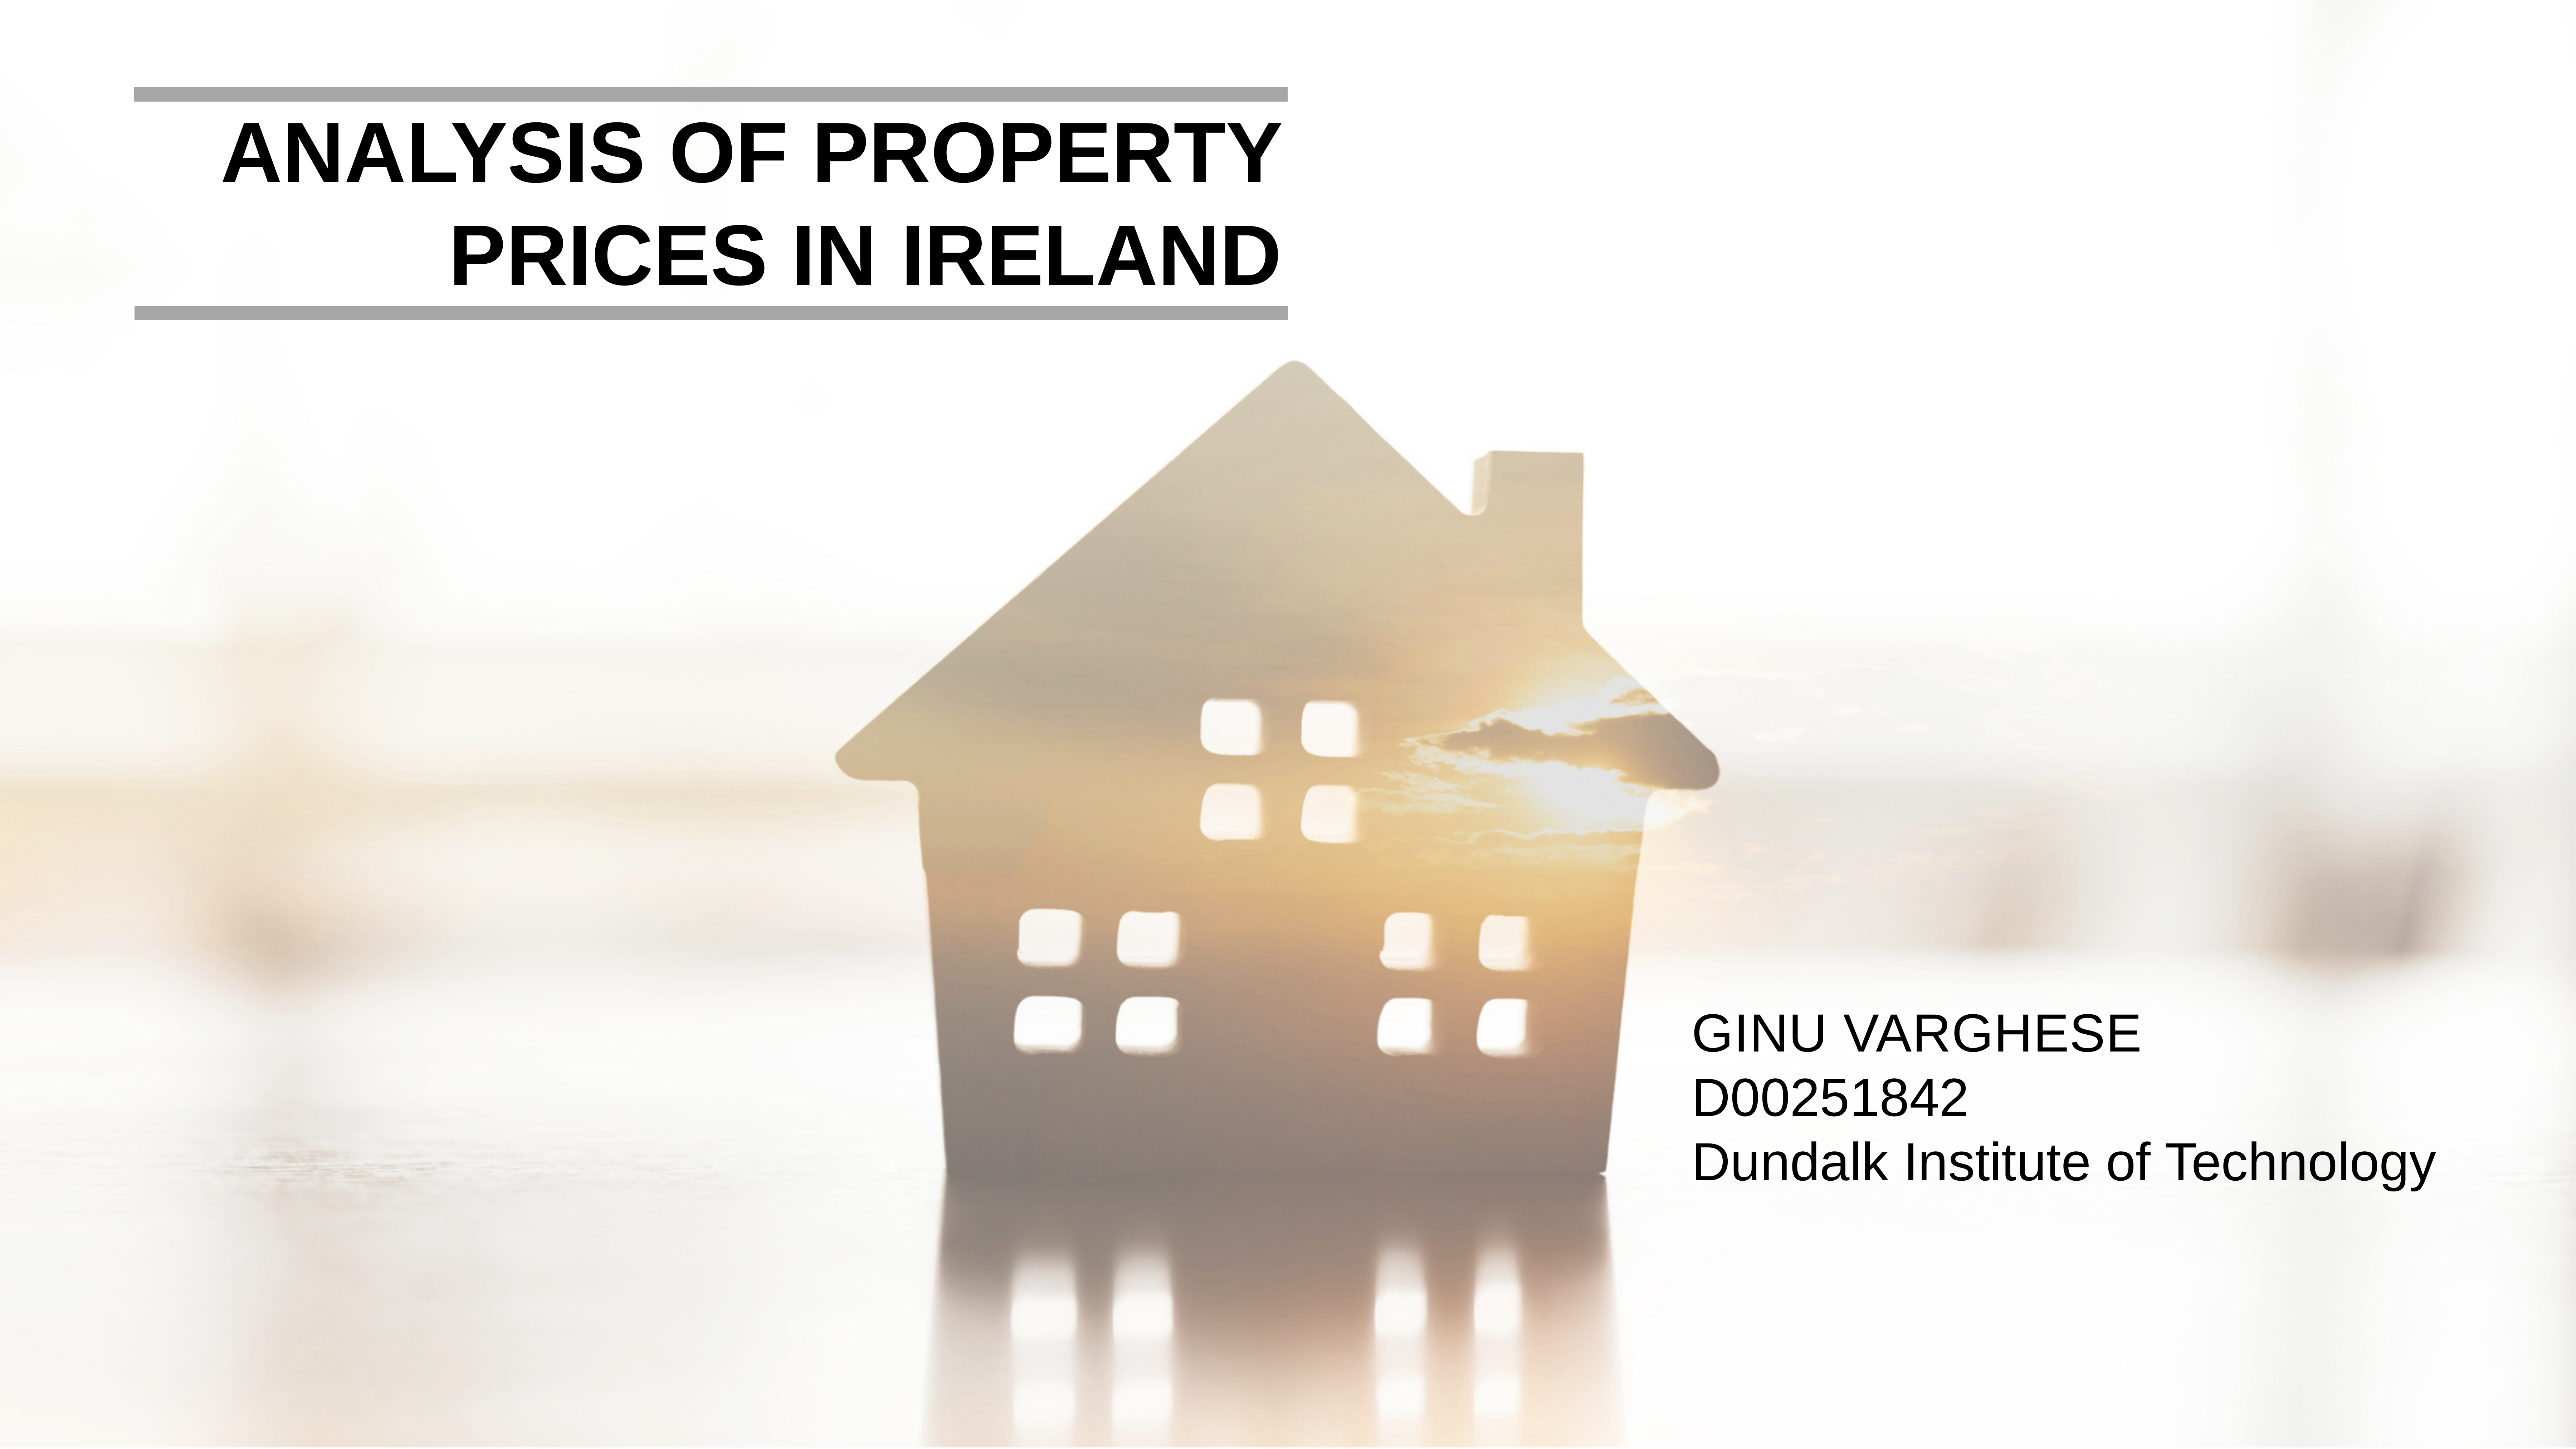

ANALYSIS OF PROPERTY PRICES IN IRELAND
GINU VARGHESE
D00251842
Dundalk Institute of Technology